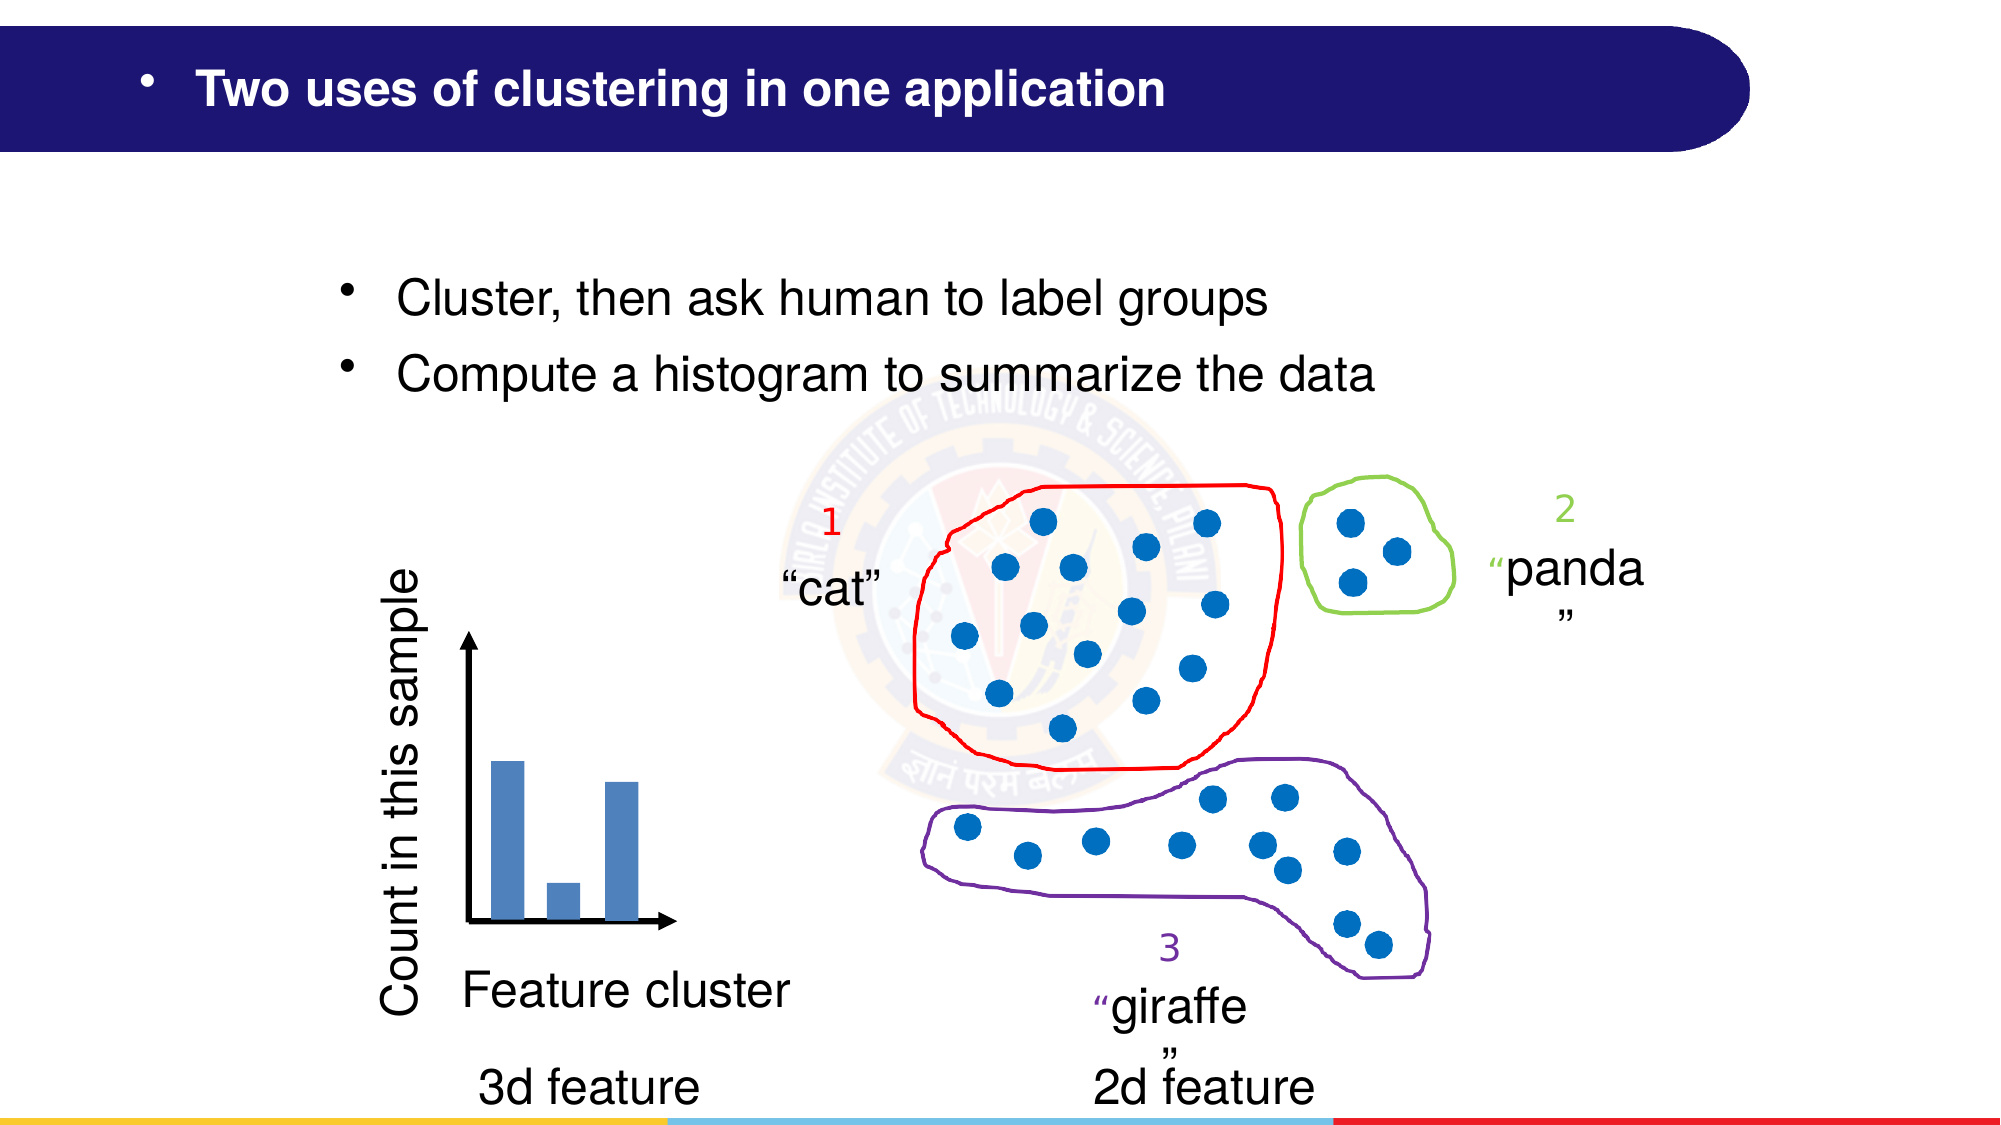

# Two uses of clustering in one application
Cluster, then ask human to label groups
Compute a histogram to summarize the data

2
“panda”
1
“cat”
Count in this sample

3
“giraffe”
Feature cluster
3d feature
2d feature